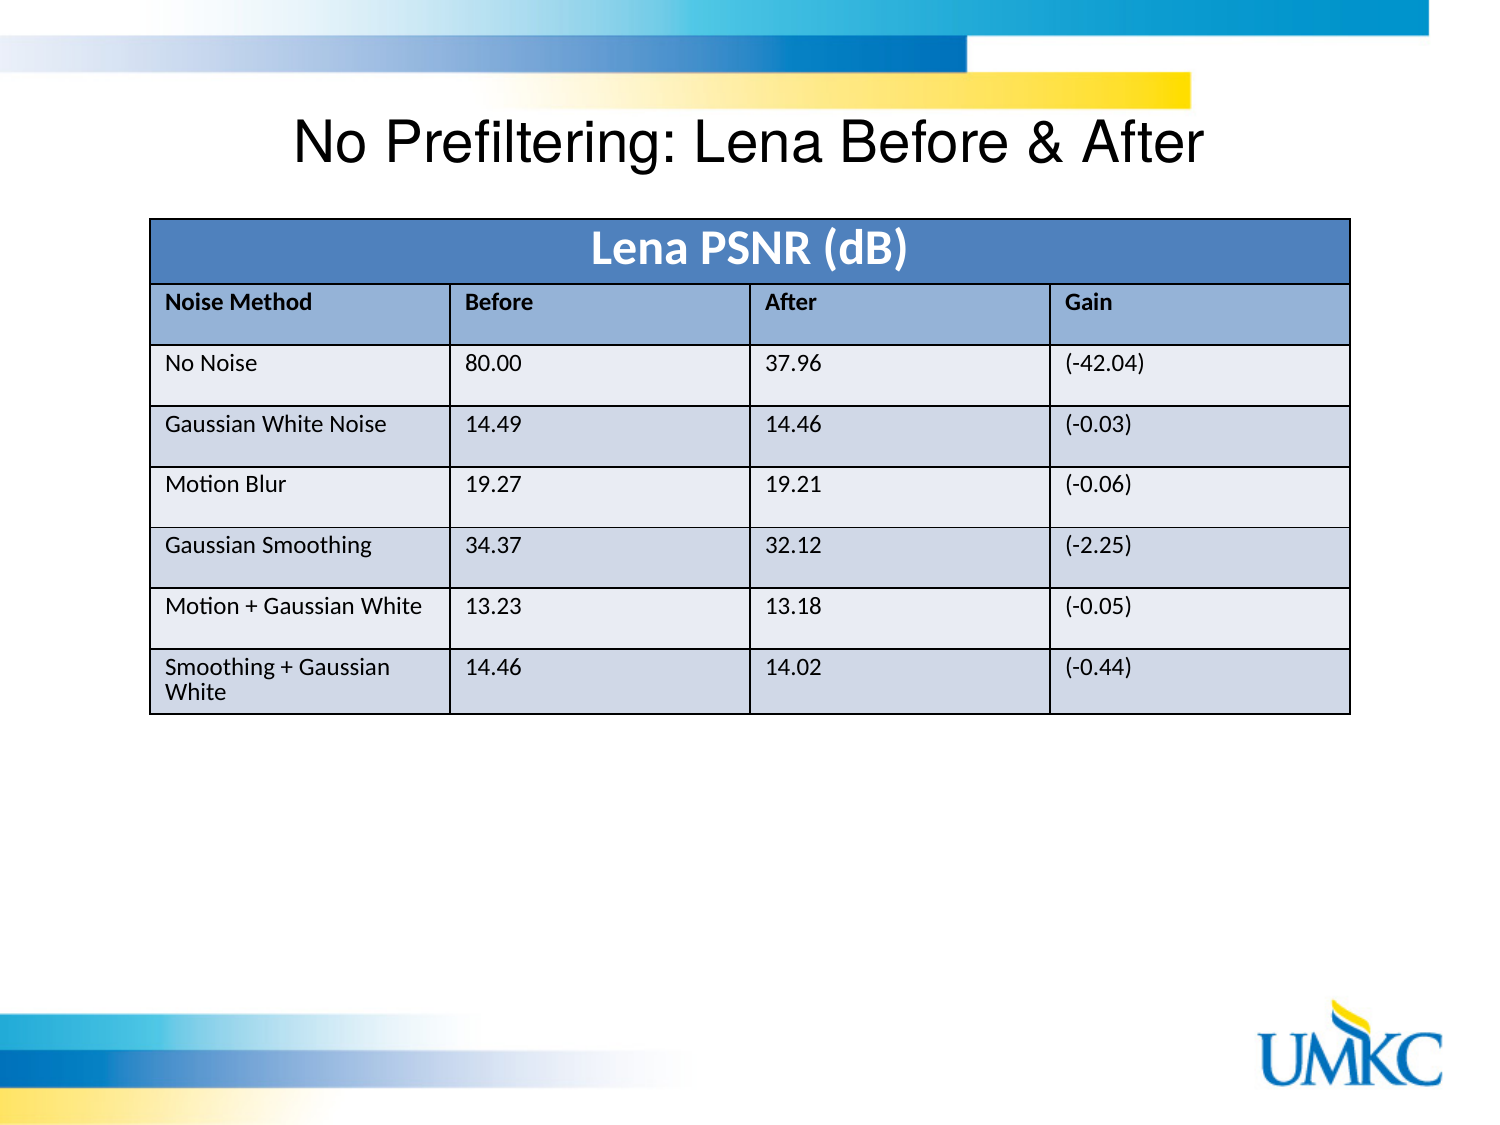

# No Prefiltering: Lena Before & After
| Lena PSNR (dB) |  |  |  |
| --- | --- | --- | --- |
| Noise Method | Before | After | Gain |
| No Noise | 80.00 | 37.96 | (-42.04) |
| Gaussian White Noise | 14.49 | 14.46 | (-0.03) |
| Motion Blur | 19.27 | 19.21 | (-0.06) |
| Gaussian Smoothing | 34.37 | 32.12 | (-2.25) |
| Motion + Gaussian White | 13.23 | 13.18 | (-0.05) |
| Smoothing + Gaussian White | 14.46 | 14.02 | (-0.44) |